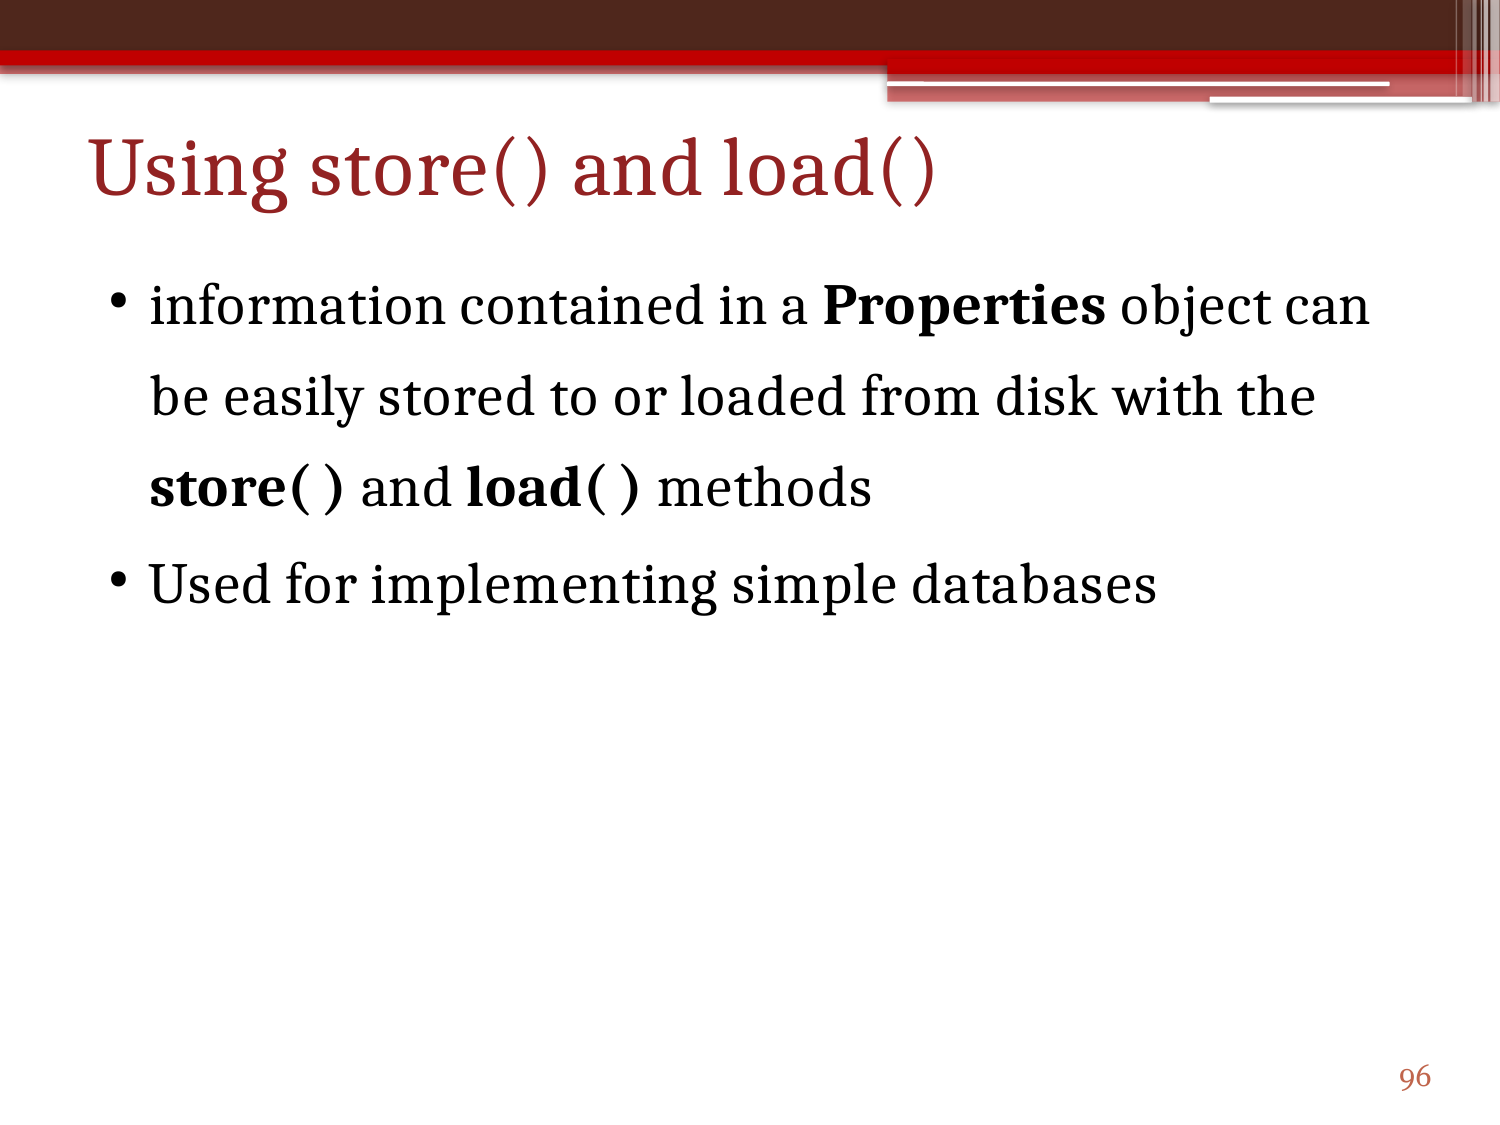

# Using store() and load()
information contained in a Properties object can be easily stored to or loaded from disk with the store( ) and load( ) methods
Used for implementing simple databases

96